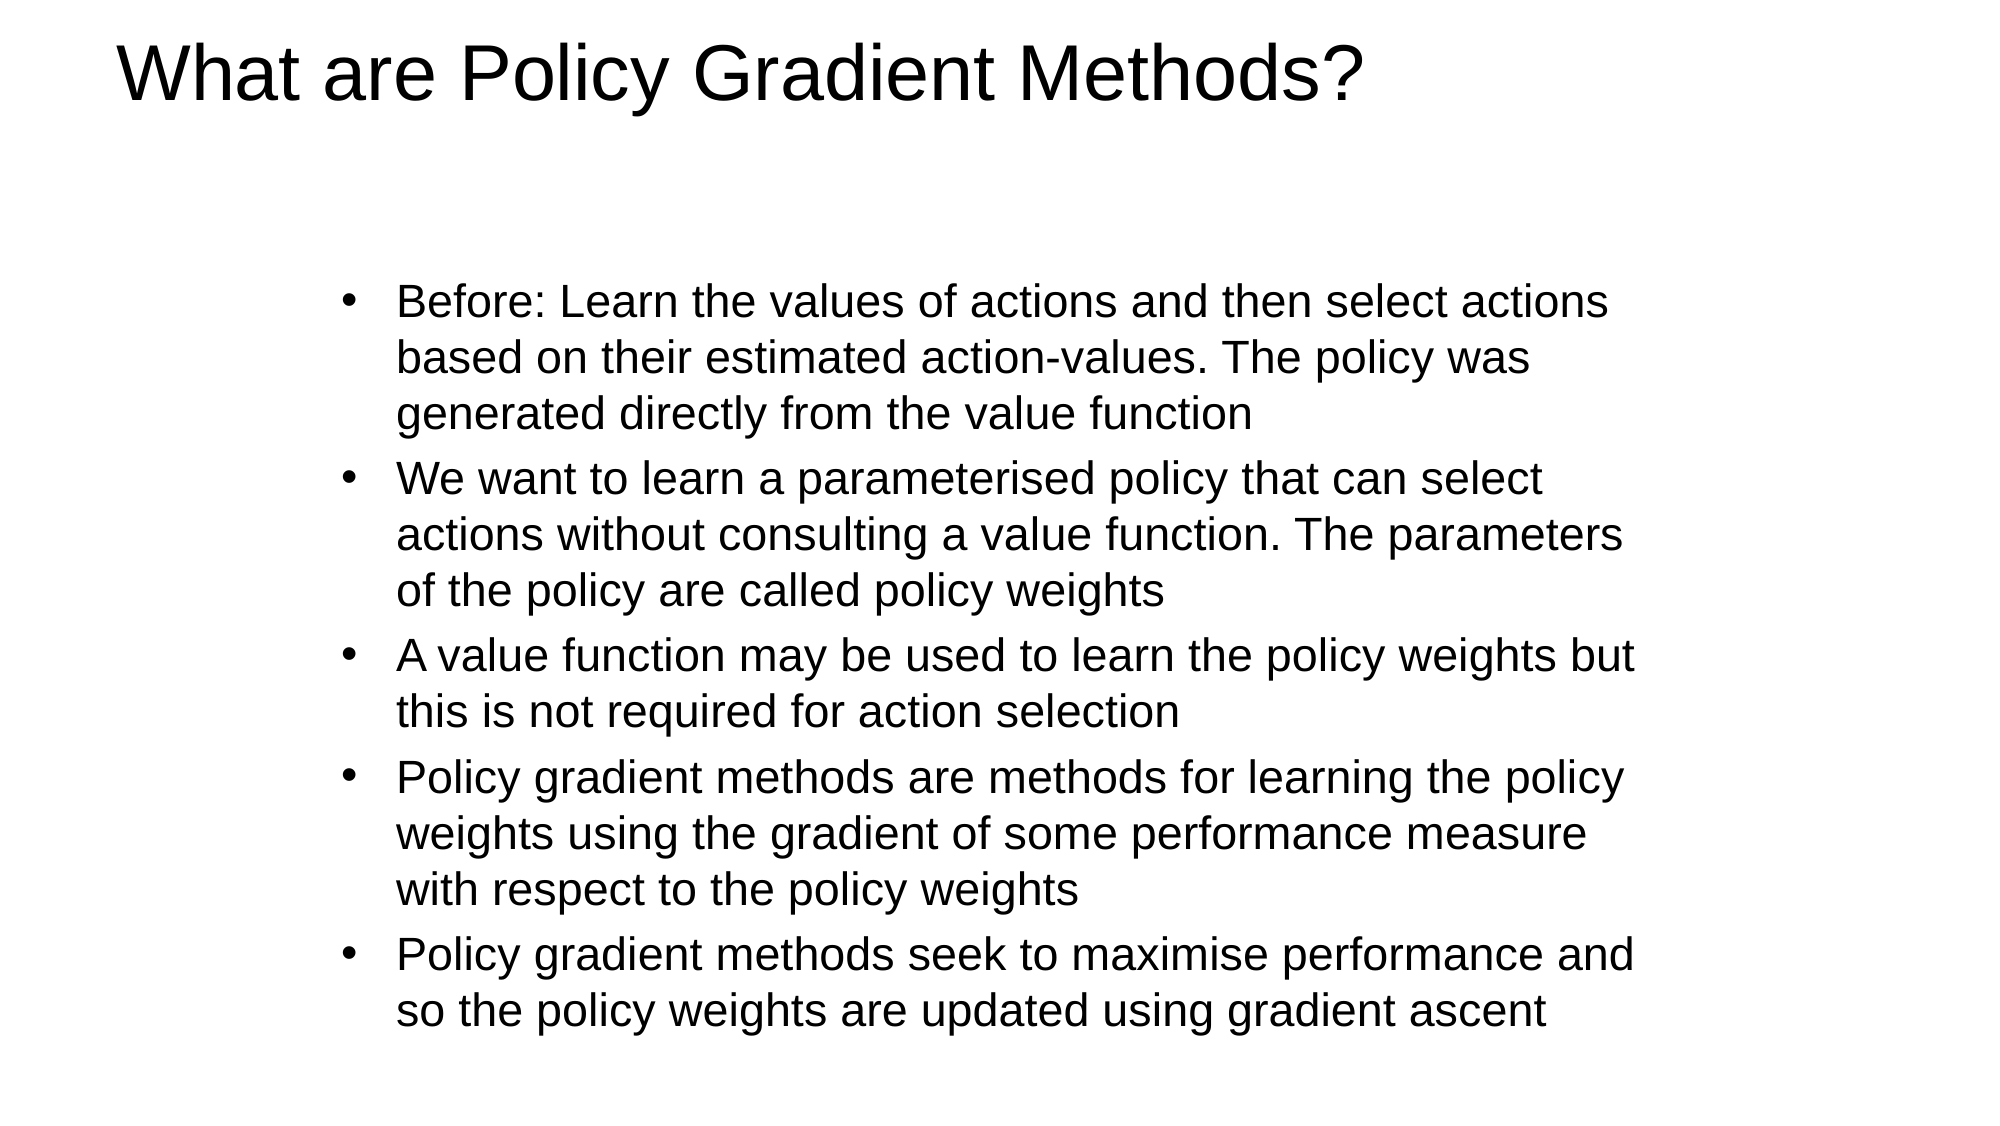

# What are Policy Gradient Methods?
Before: Learn the values of actions and then select actions based on their estimated action-values. The policy was generated directly from the value function
We want to learn a parameterised policy that can select actions without consulting a value function. The parameters of the policy are called policy weights
A value function may be used to learn the policy weights but this is not required for action selection
Policy gradient methods are methods for learning the policy weights using the gradient of some performance measure with respect to the policy weights
Policy gradient methods seek to maximise performance and so the policy weights are updated using gradient ascent